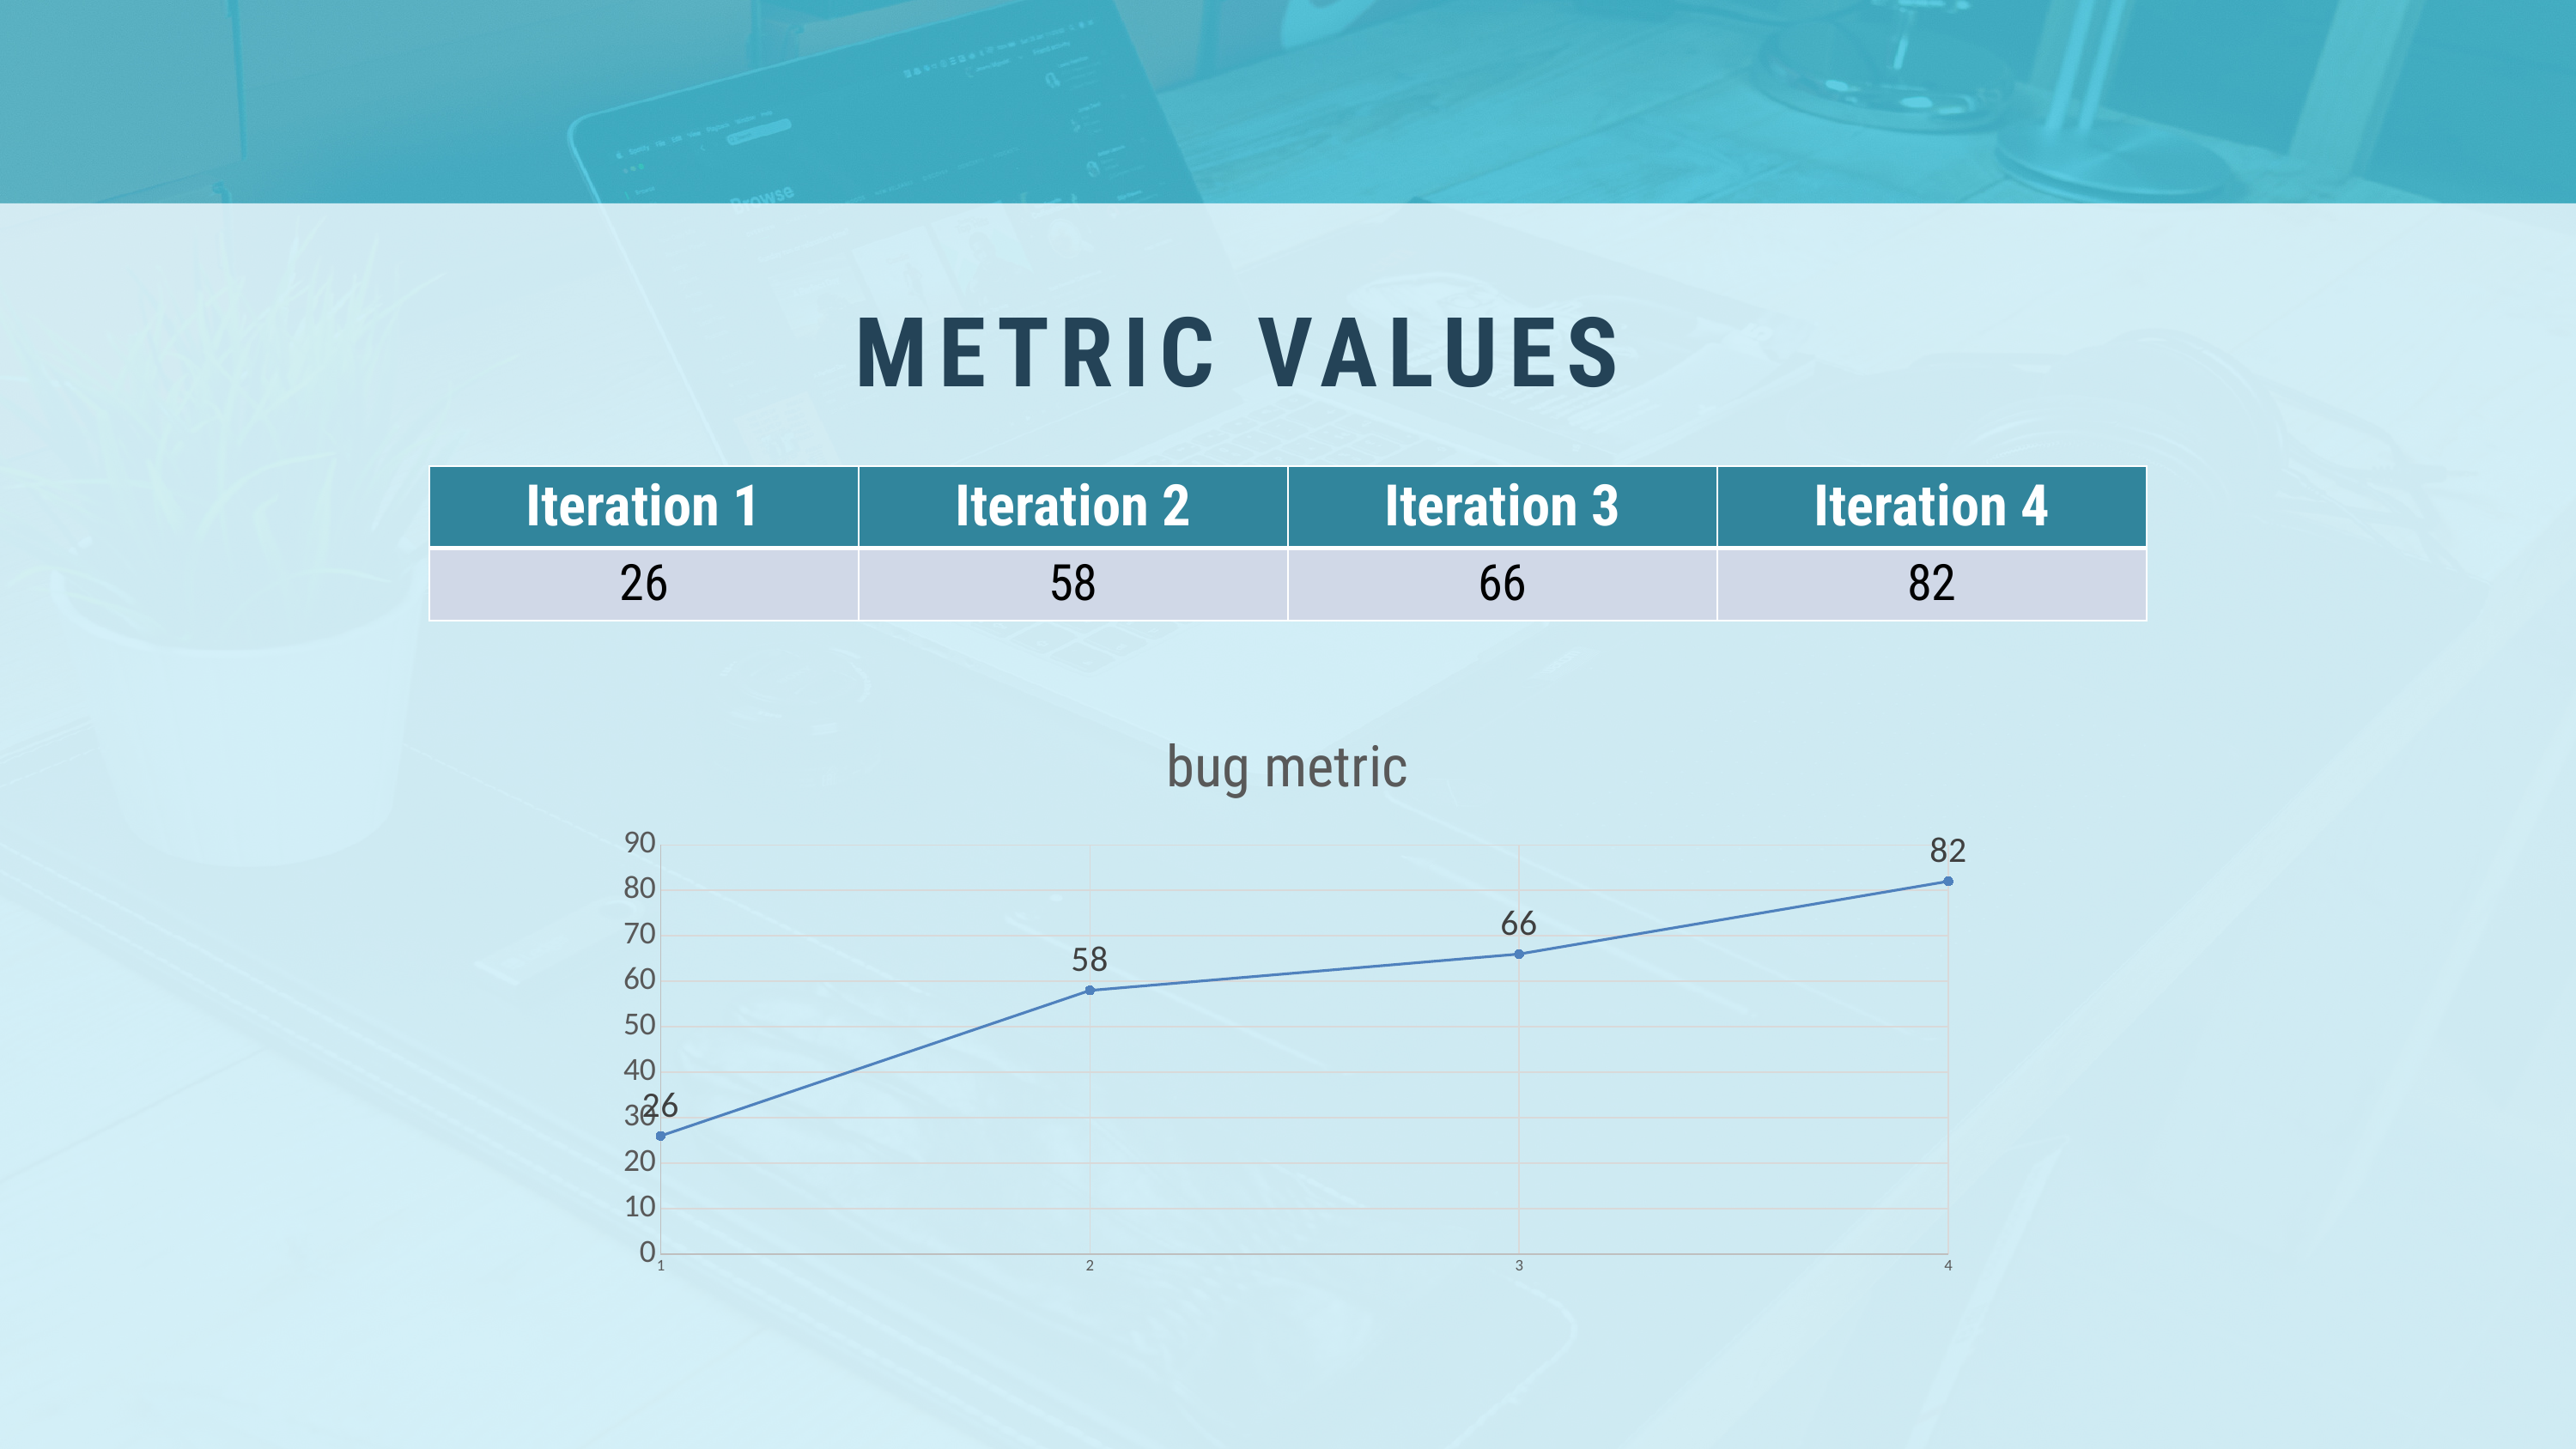

METRIC VALUES

| Iteration 1 | Iteration 2 | Iteration 3 | Iteration 4 |
| --- | --- | --- | --- |
| 26 | 58 | 66 | 82 |

### Chart: bug metric

| Category | bug metric |
|---|---|